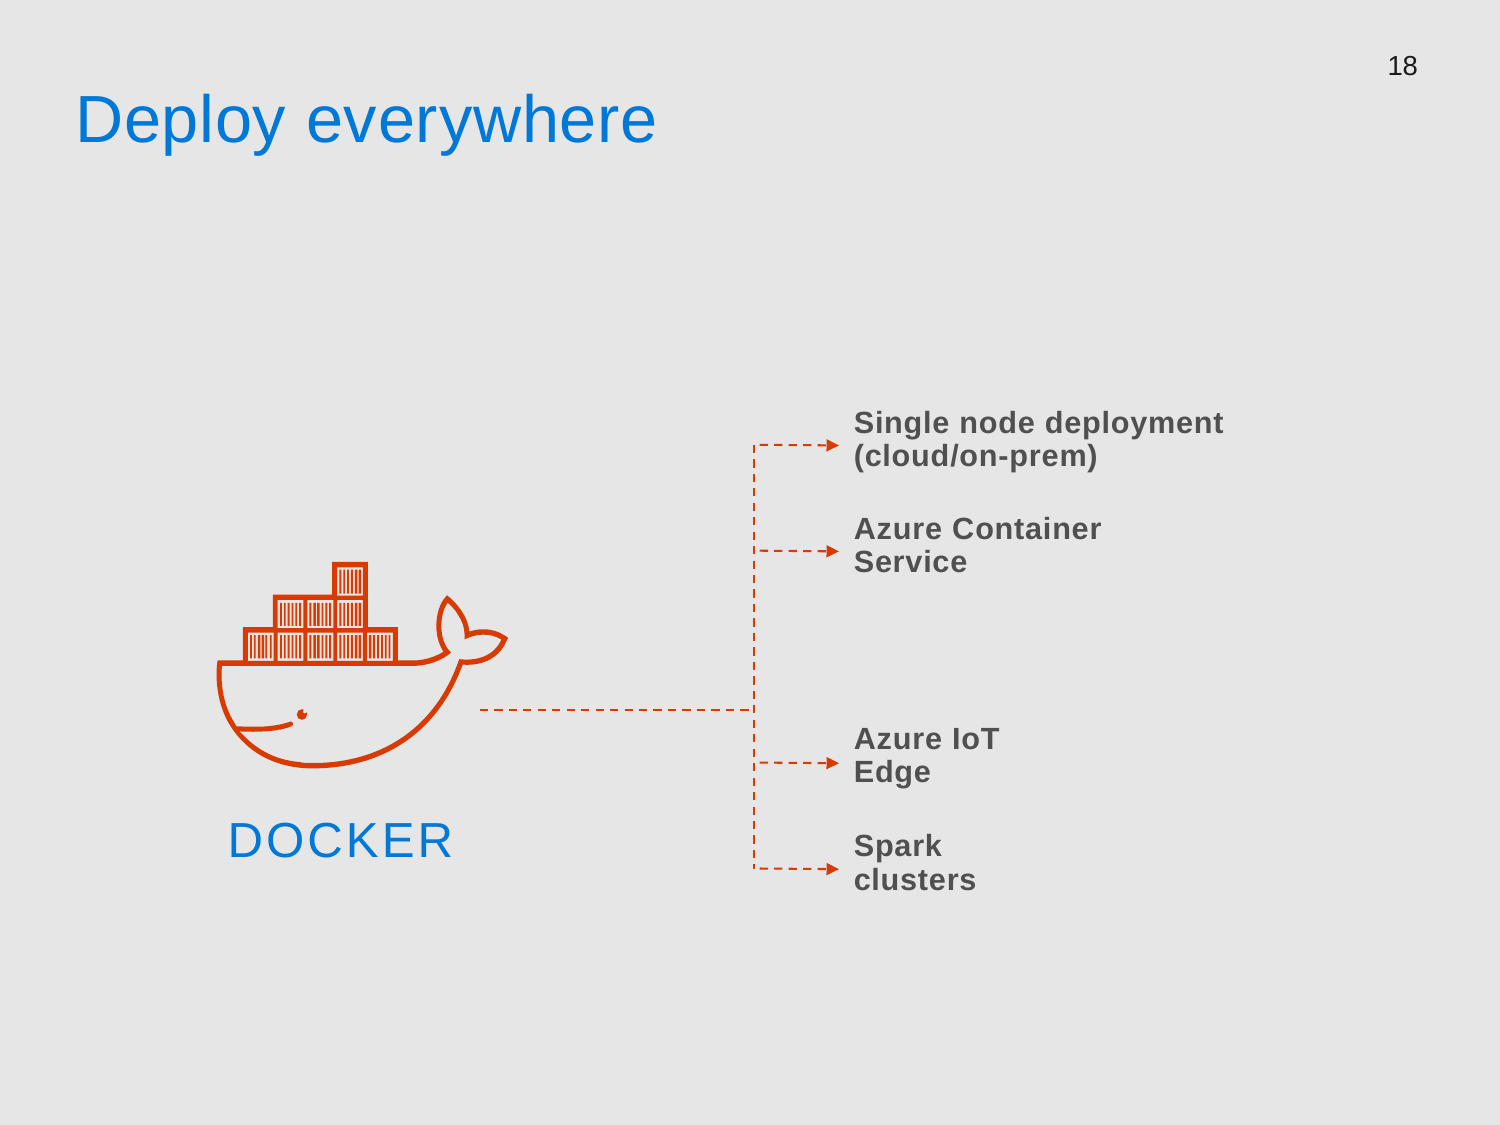

18
# Deploy everywhere
Single node deployment (cloud/on-prem)
Azure Container Service

Azure IoT Edge
DOCKER
Spark clusters